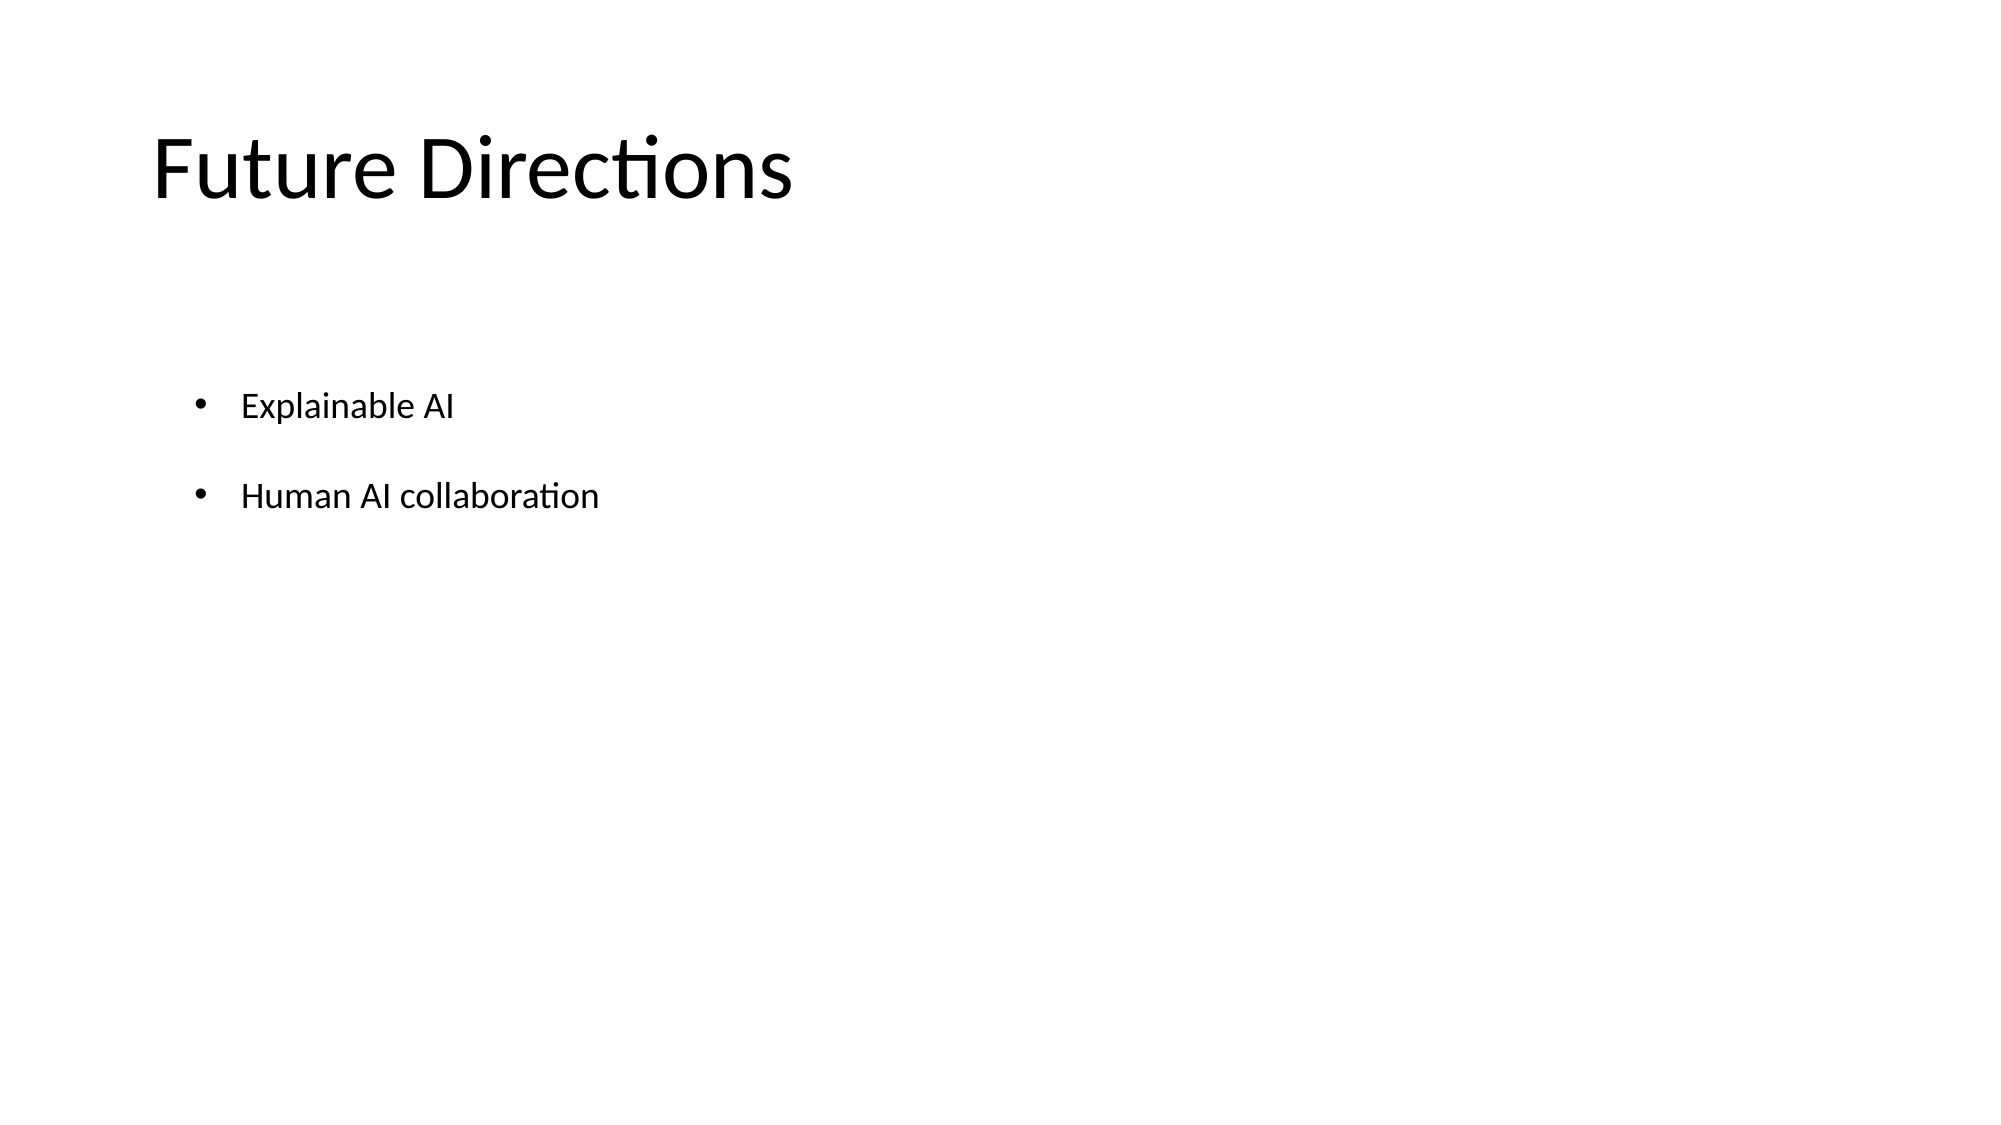

# Future Directions
Explainable AI

Human AI collaboration